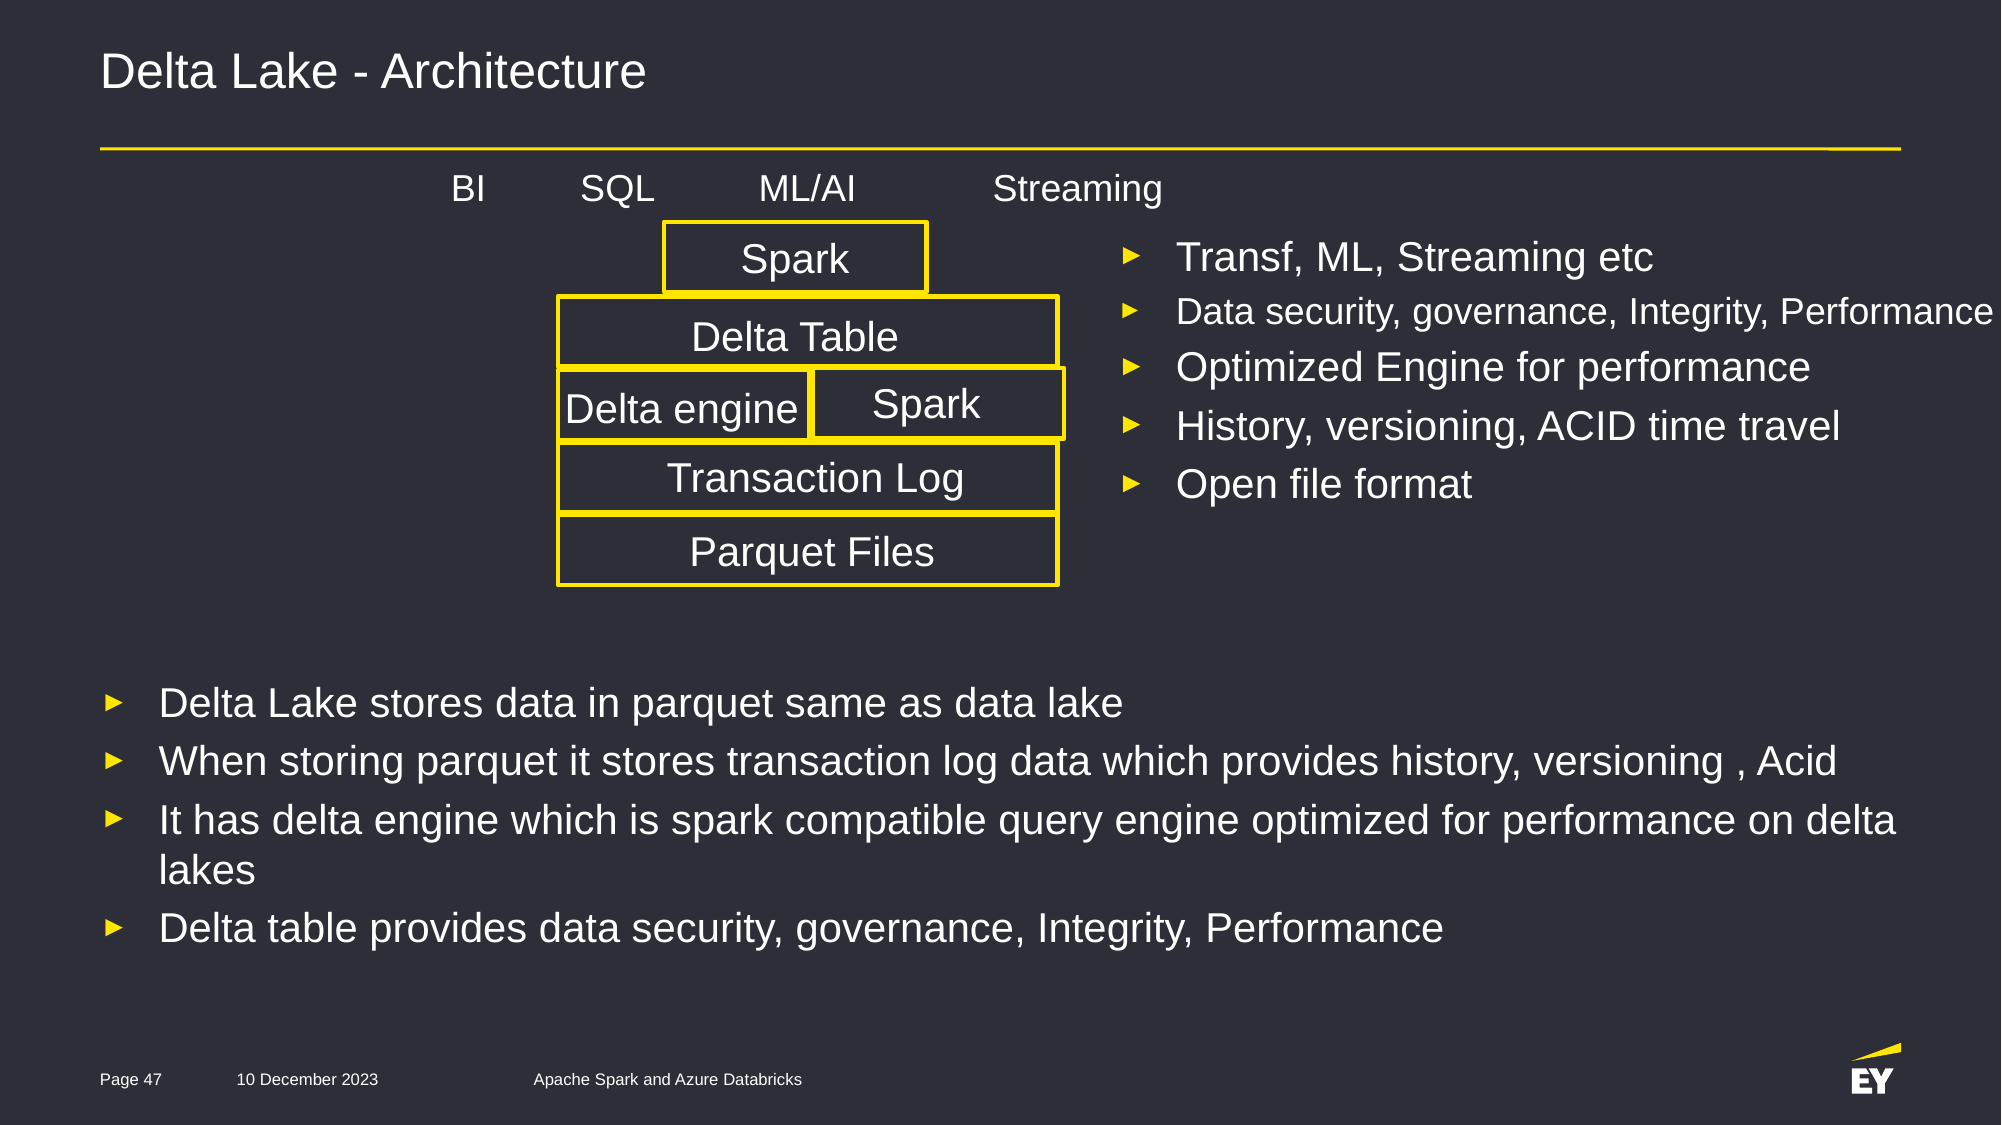

# Delta Lake - Architecture
BI         SQL          ML/AI             Streaming

Transf, ML, Streaming etc
Data security, governance, Integrity, Performance
Optimized Engine for performance
History, versioning, ACID time travel
Open file format

Spark

Delta Table

Spark
Delta engine

Transaction Log

Parquet Files
Delta Lake stores data in parquet same as data lake
When storing parquet it stores transaction log data which provides history, versioning , Acid
It has delta engine which is spark compatible query engine optimized for performance on delta lakes
Delta table provides data security, governance, Integrity, Performance